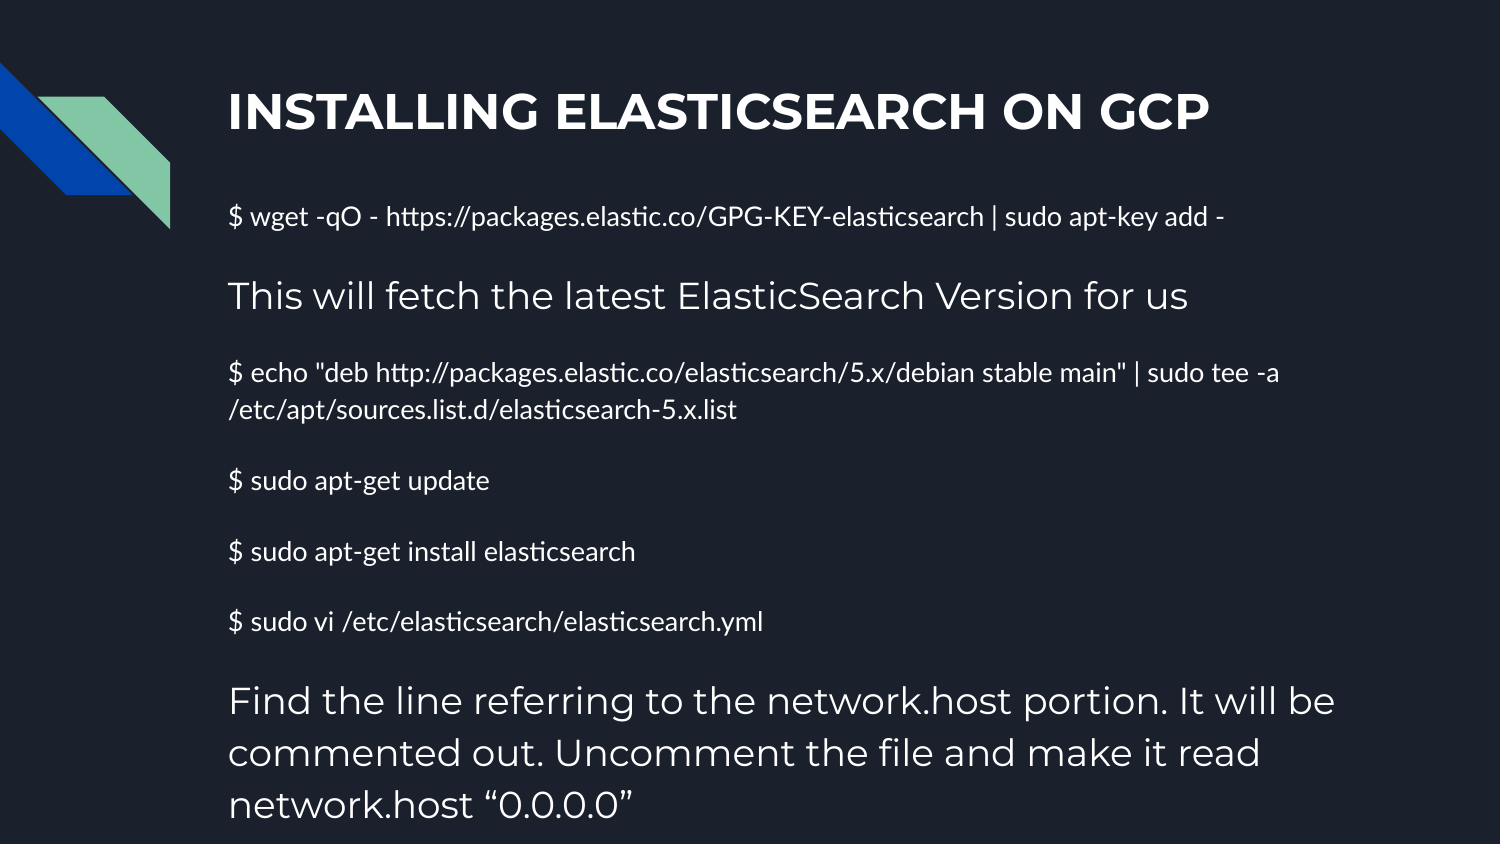

# INSTALLING ELASTICSEARCH ON GCP
$ wget -qO - https://packages.elastic.co/GPG-KEY-elasticsearch | sudo apt-key add -
This will fetch the latest ElasticSearch Version for us
$ echo "deb http://packages.elastic.co/elasticsearch/5.x/debian stable main" | sudo tee -a /etc/apt/sources.list.d/elasticsearch-5.x.list
$ sudo apt-get update
$ sudo apt-get install elasticsearch
$ sudo vi /etc/elasticsearch/elasticsearch.yml
Find the line referring to the network.host portion. It will be commented out. Uncomment the file and make it read network.host “0.0.0.0”